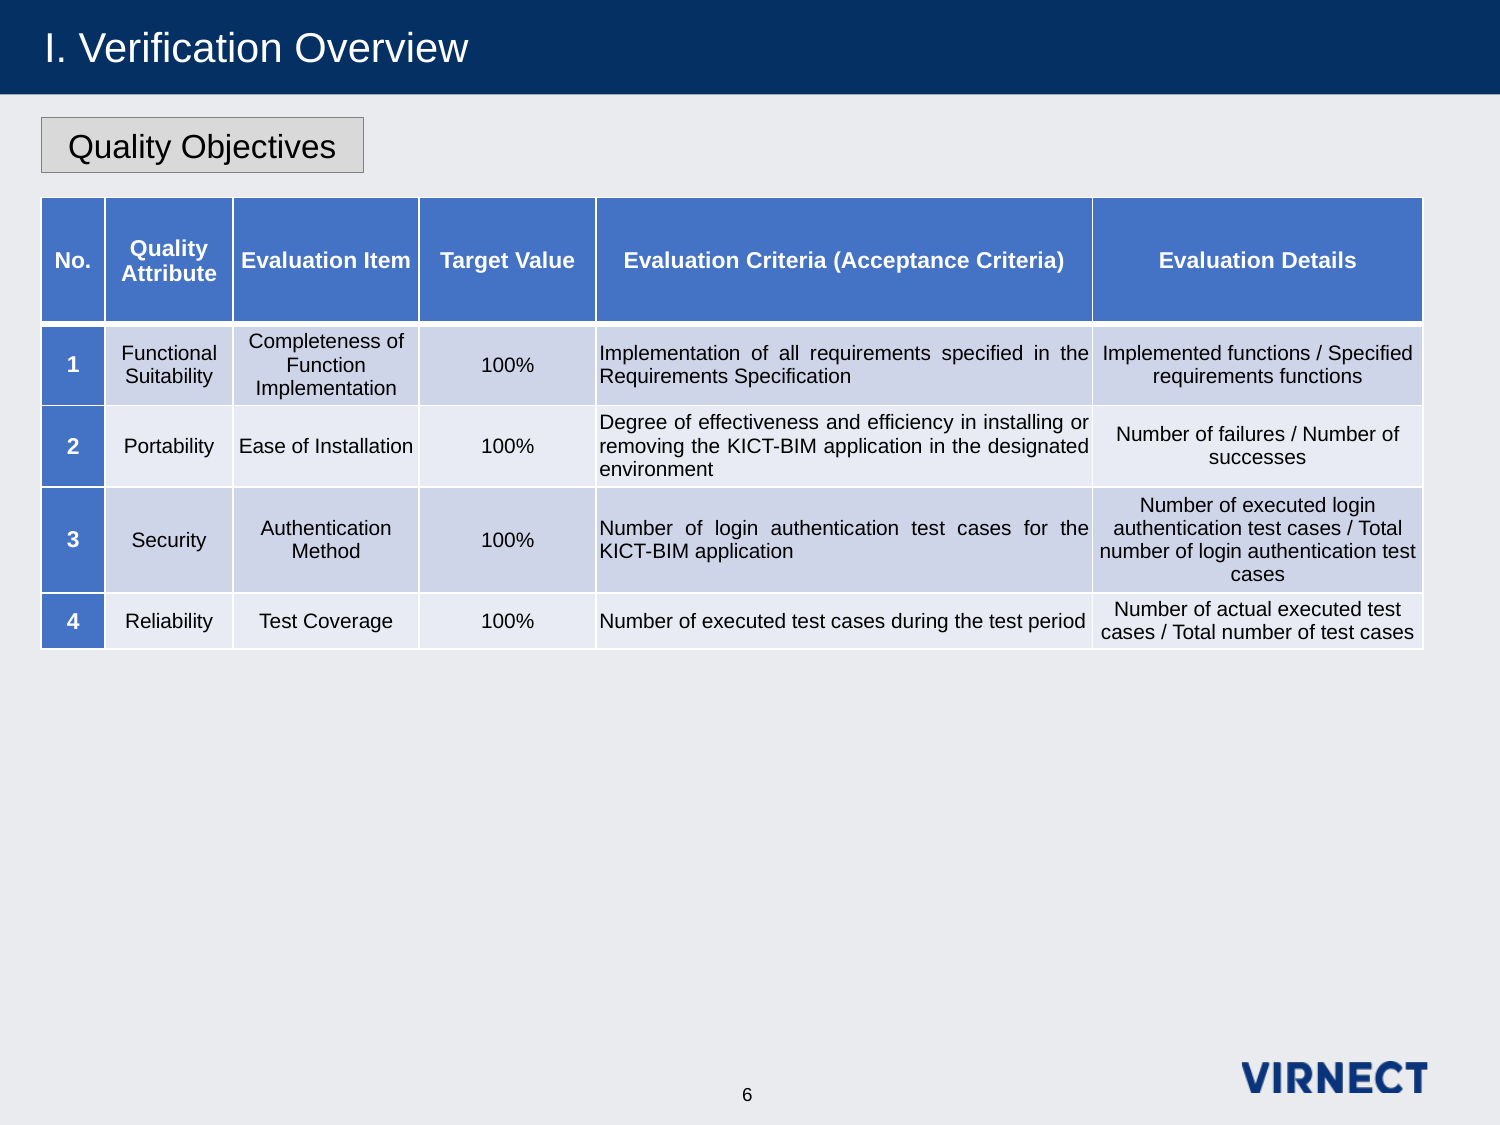

# I. Verification Overview

Quality Objectives
| No. | Quality Attribute | Evaluation Item | Target Value | Evaluation Criteria (Acceptance Criteria) | Evaluation Details |
| --- | --- | --- | --- | --- | --- |
| 1 | Functional Suitability | Completeness of Function Implementation | 100% | Implementation of all requirements specified in the Requirements Specification | Implemented functions / Specified requirements functions |
| 2 | Portability | Ease of Installation | 100% | Degree of effectiveness and efficiency in installing or removing the KICT-BIM application in the designated environment | Number of failures / Number of successes |
| 3 | Security | Authentication Method | 100% | Number of login authentication test cases for the KICT-BIM application | Number of executed login authentication test cases / Total number of login authentication test cases |
| 4 | Reliability | Test Coverage | 100% | Number of executed test cases during the test period | Number of actual executed test cases / Total number of test cases |